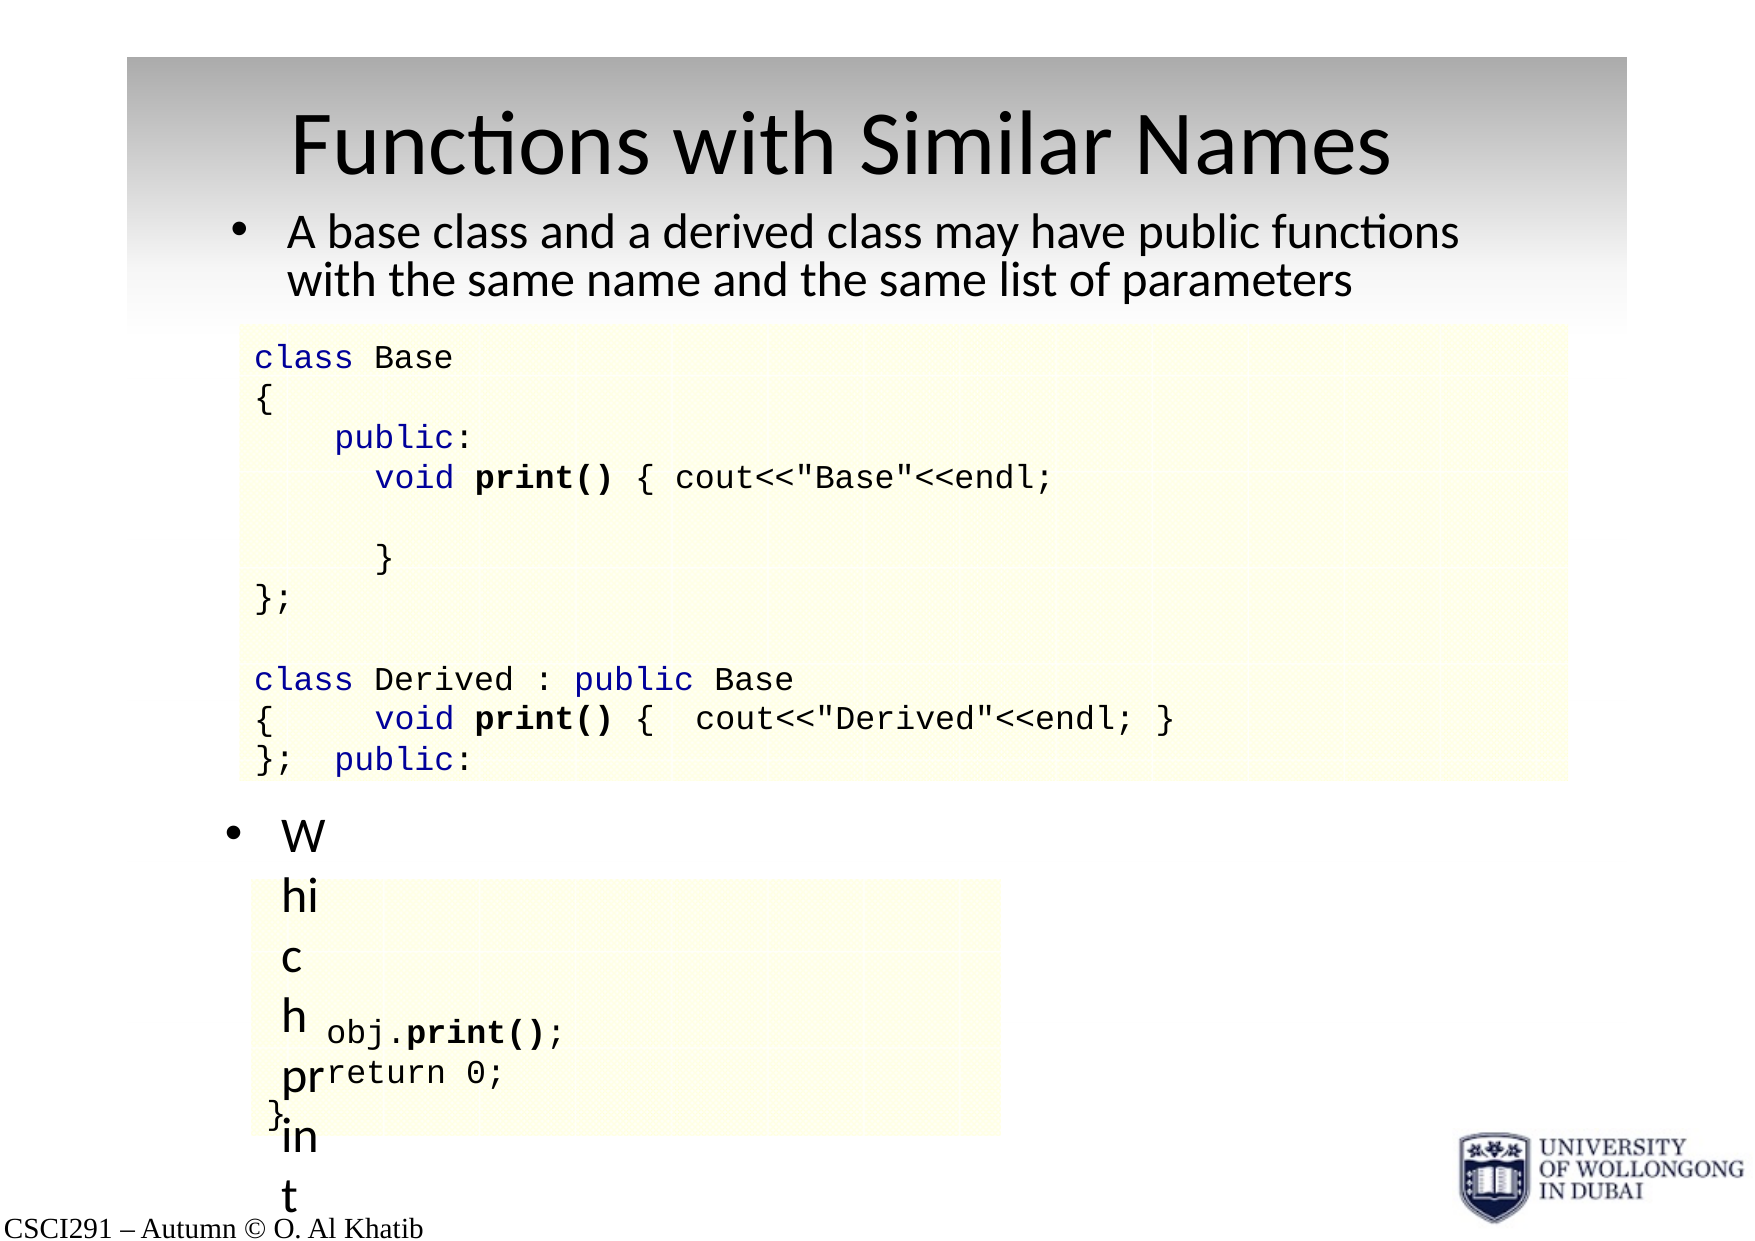

# Functions with Similar Names
A base class and a derived class may have public functions with the same name and the same list of parameters

class Base
{
public:
void print() { cout<<"Base"<<endl;	}
};

class Derived : public Base
{
public:
void print() {
cout<<"Derived"<<endl; }
};
Which print will be called in this case?
int main()
{
Derived obj;

obj.print(); return 0;
}